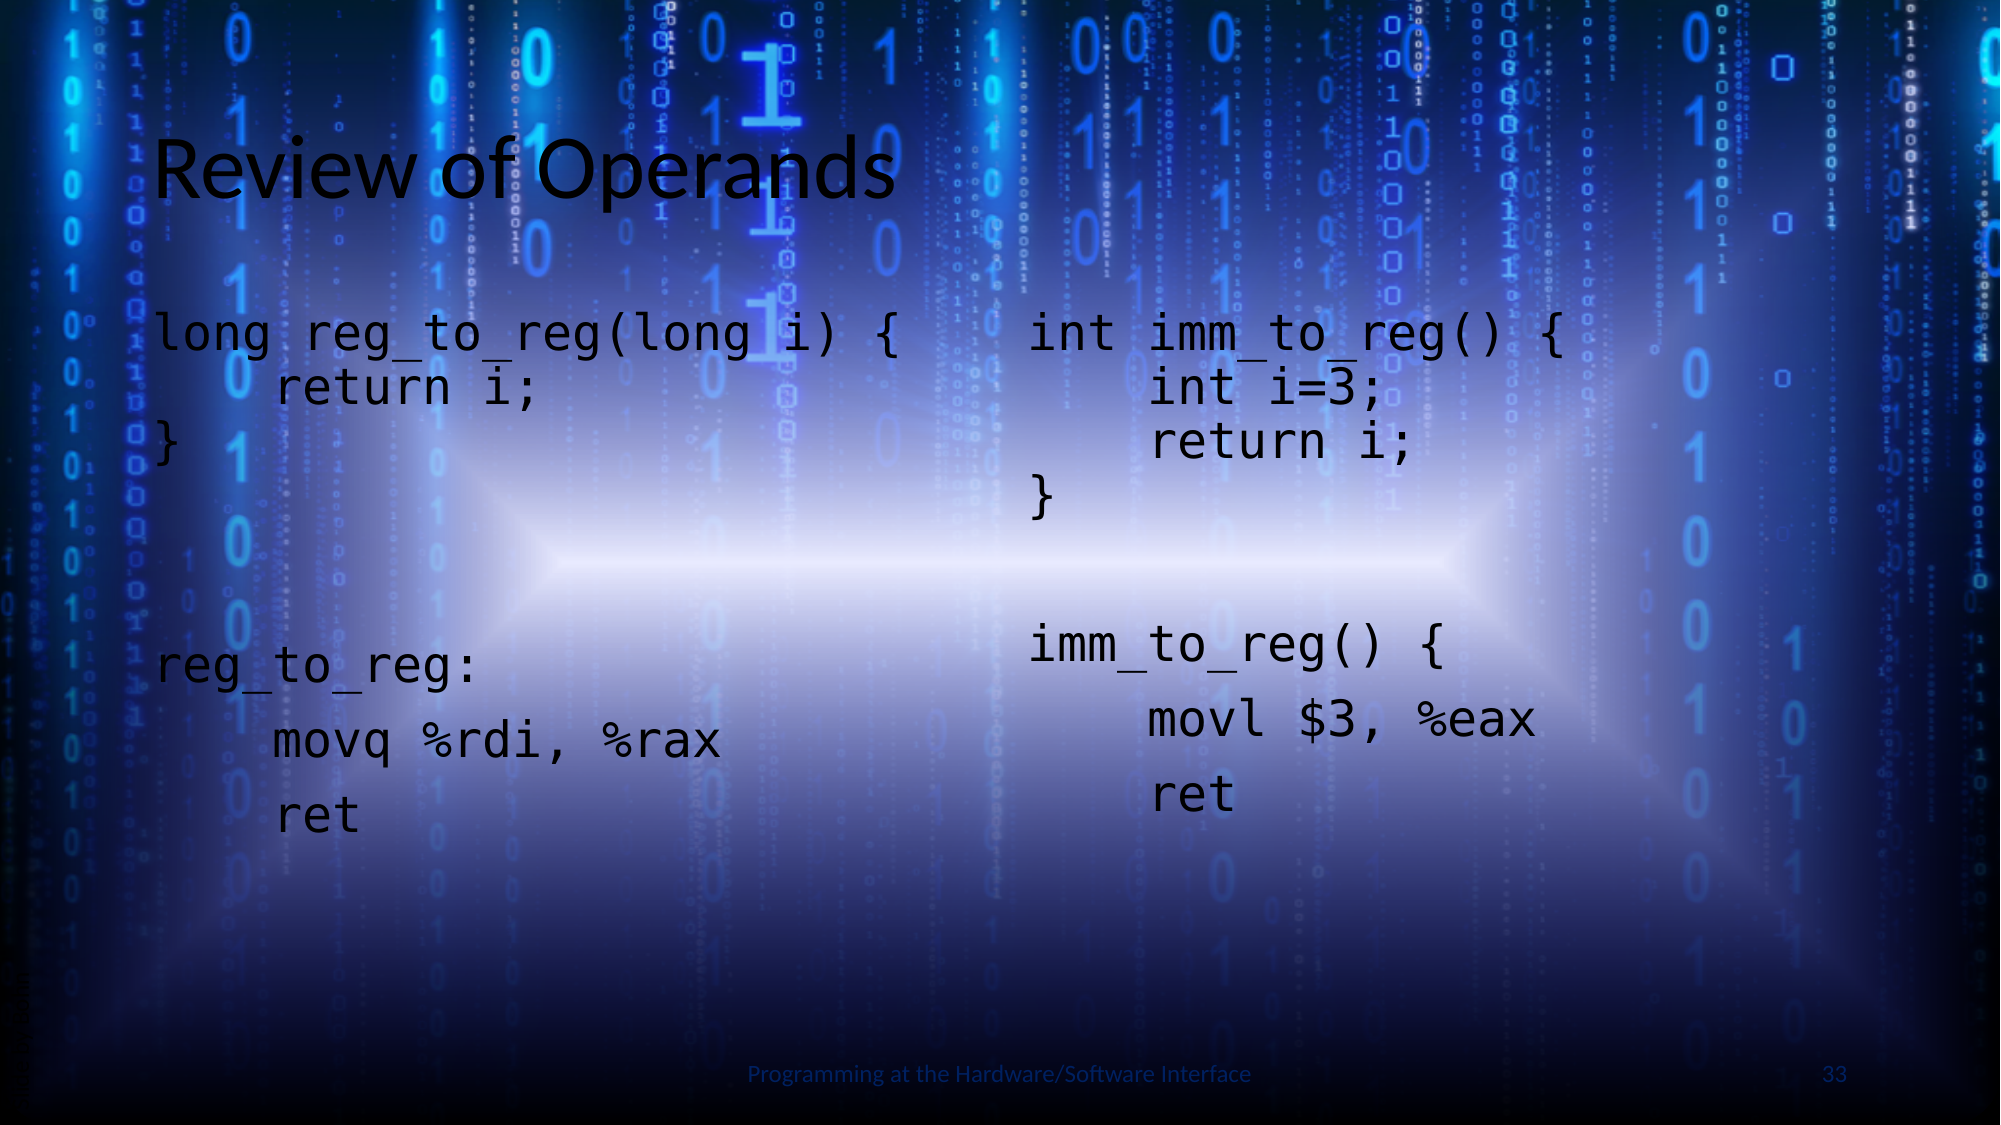

# Review of Operands
long reg_to_reg(long i) {
    return i;
}

reg_to_reg:
    movq %rdi, %rax
    ret
int imm_to_reg() {
    int i=3;
    return i;
}

imm_to_reg() {
    movl $3, %eax
    ret
Slide by Bohn
Programming at the Hardware/Software Interface
33